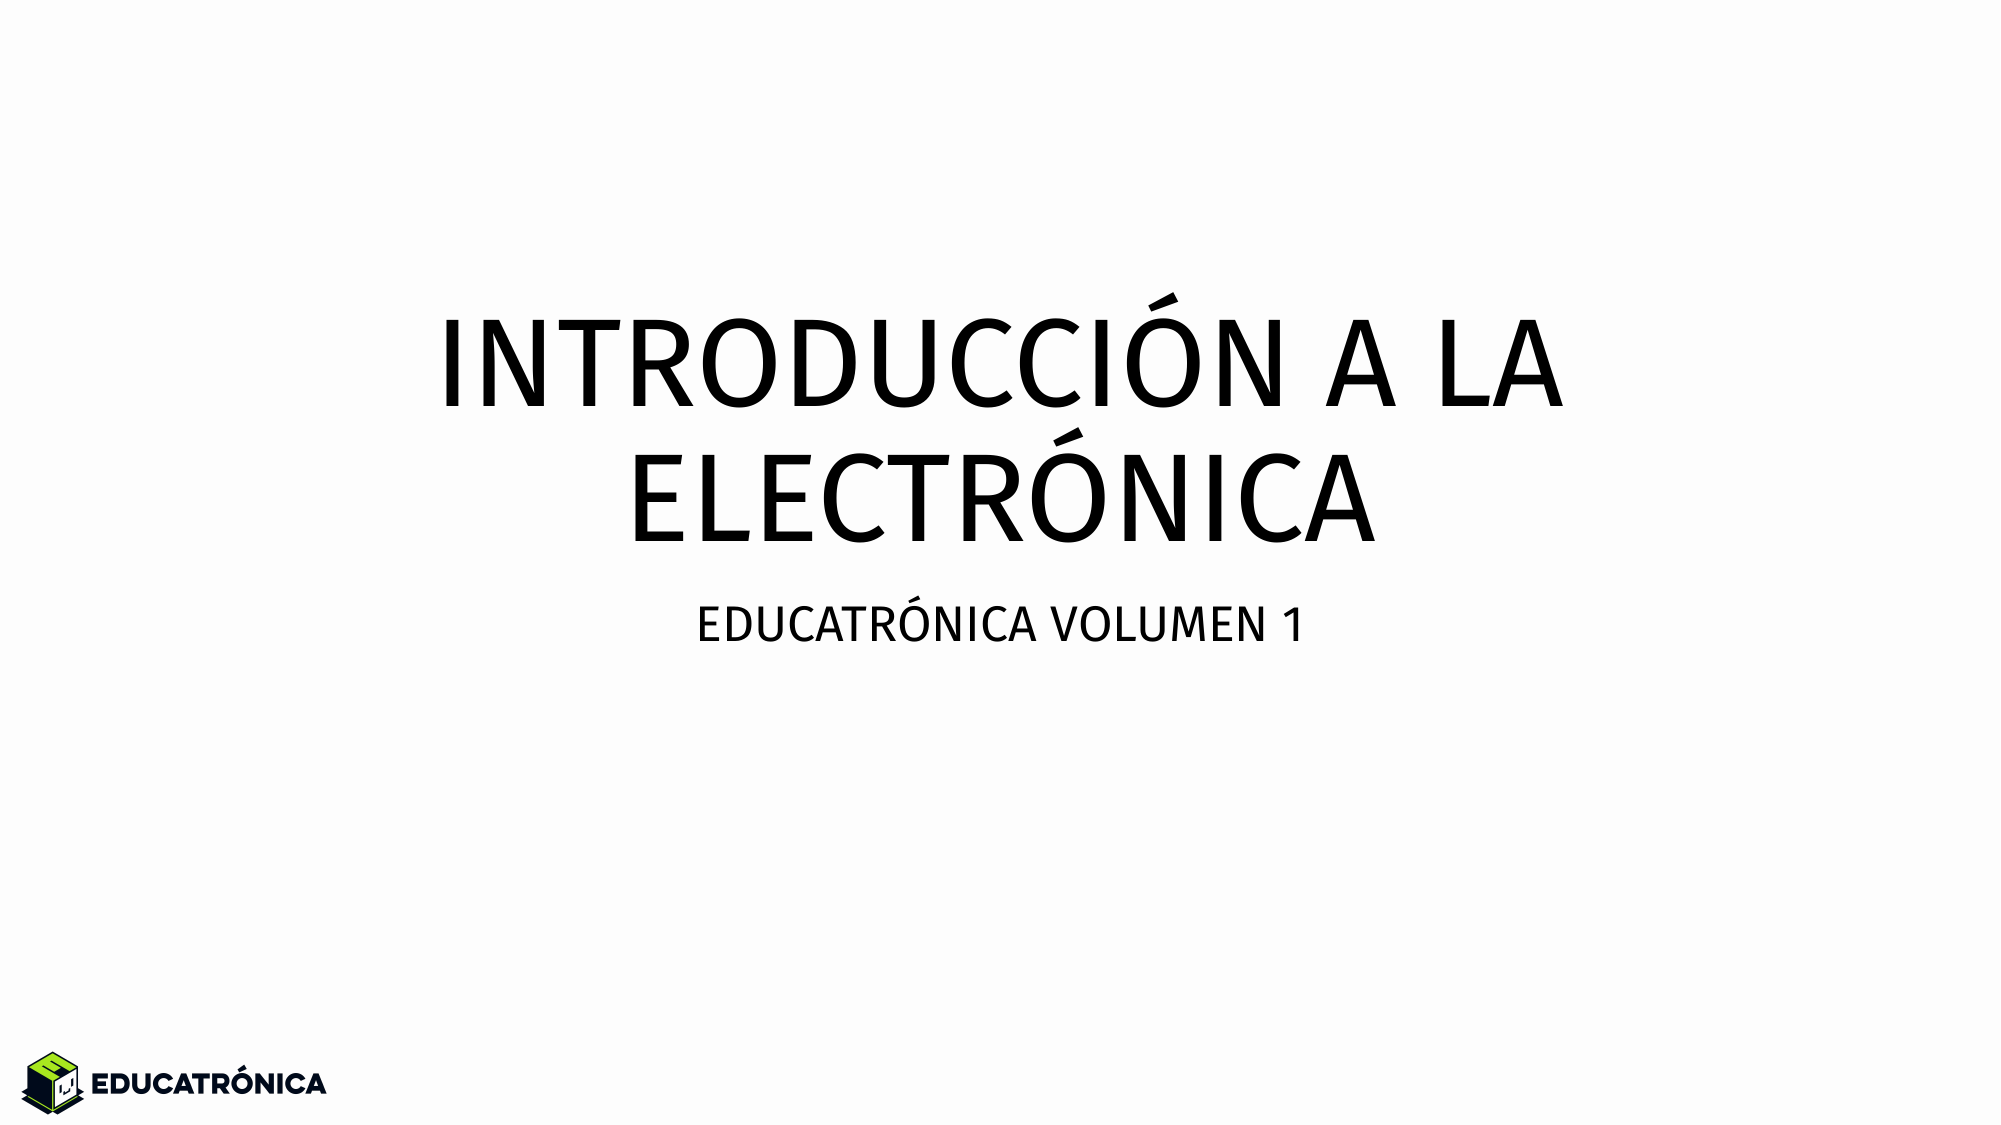

# INTRODUCCIÓN A LA ELECTRÓNICA
EDUCATRÓNICA VOLUMEN 1